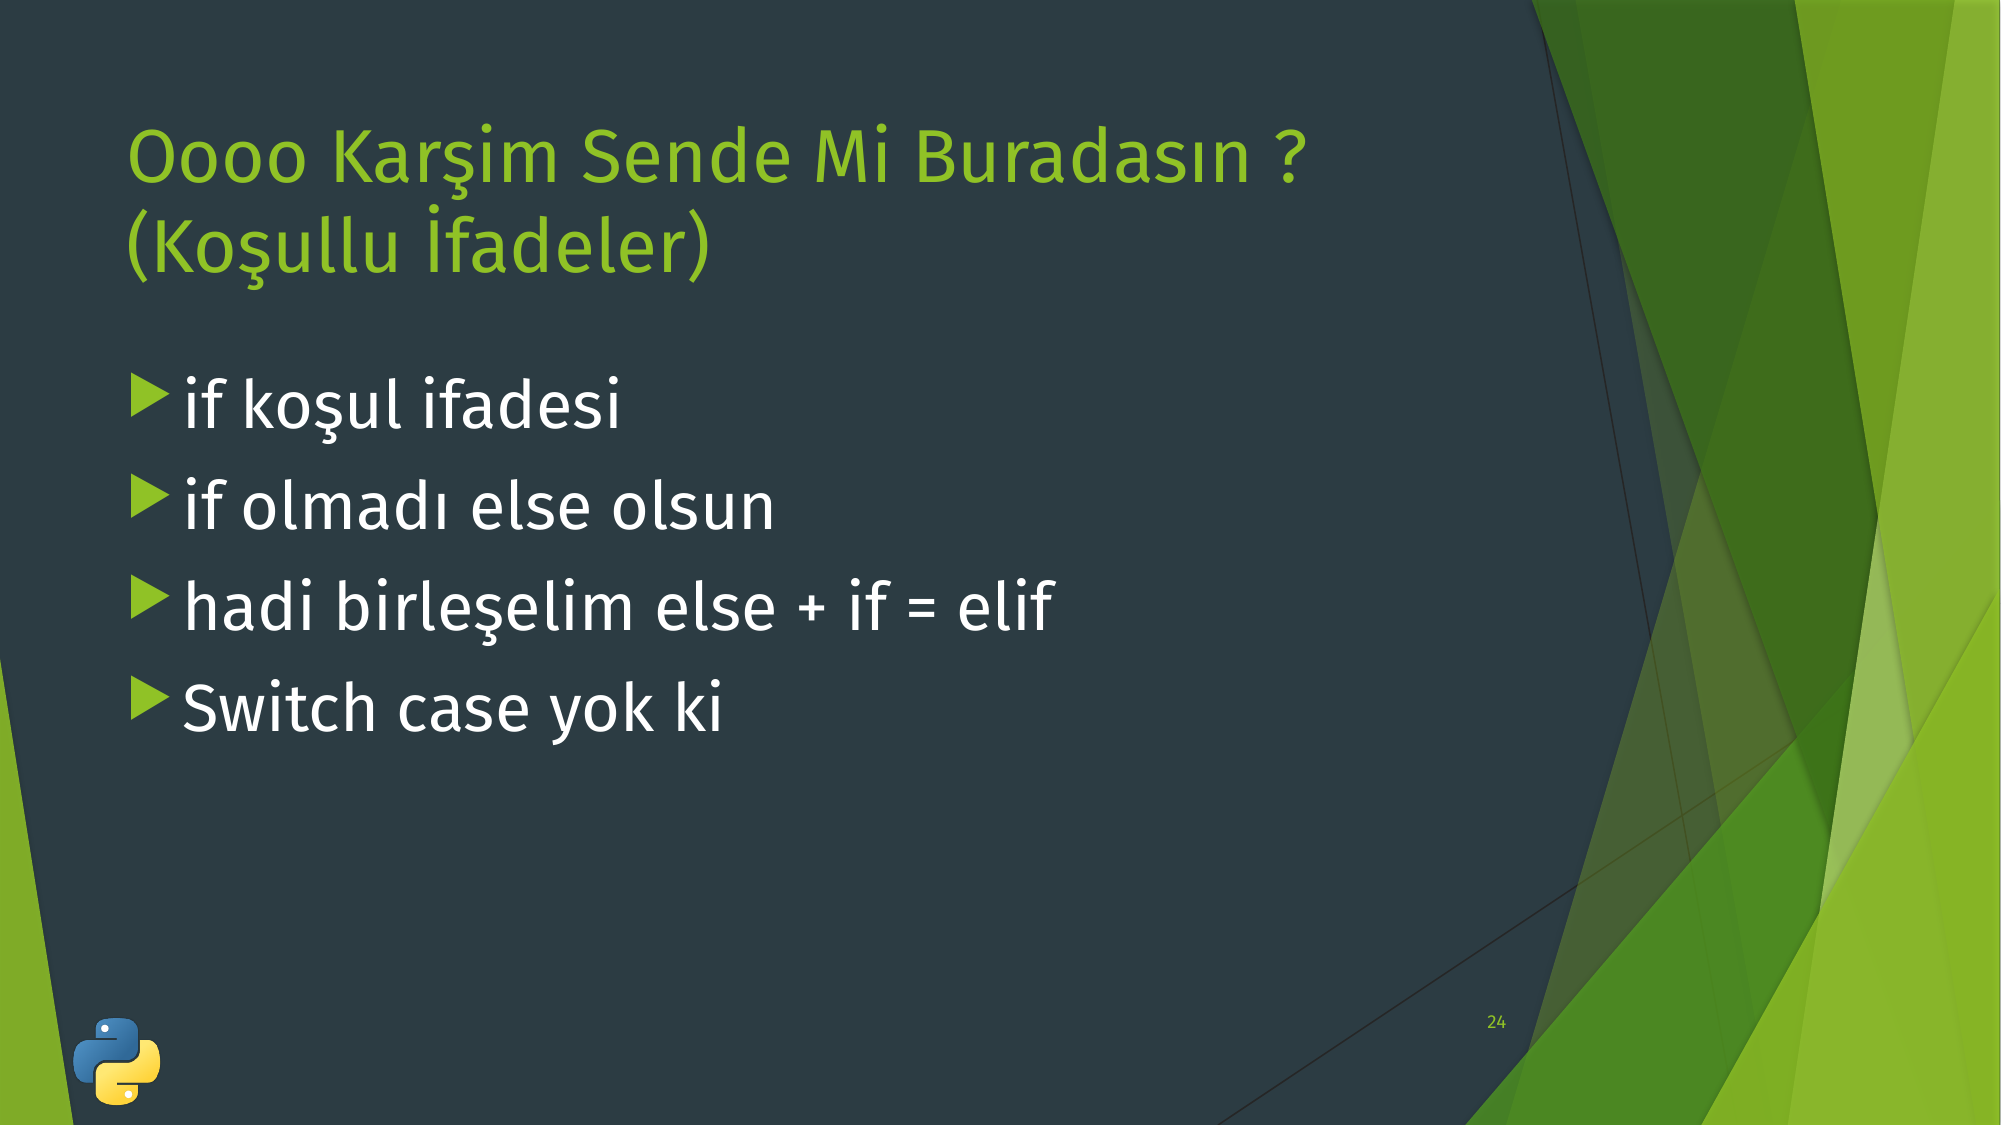

# Oooo Karşim Sende Mi Buradasın ? (Koşullu İfadeler)
if koşul ifadesi
if olmadı else olsun
hadi birleşelim else + if = elif
Switch case yok ki
24